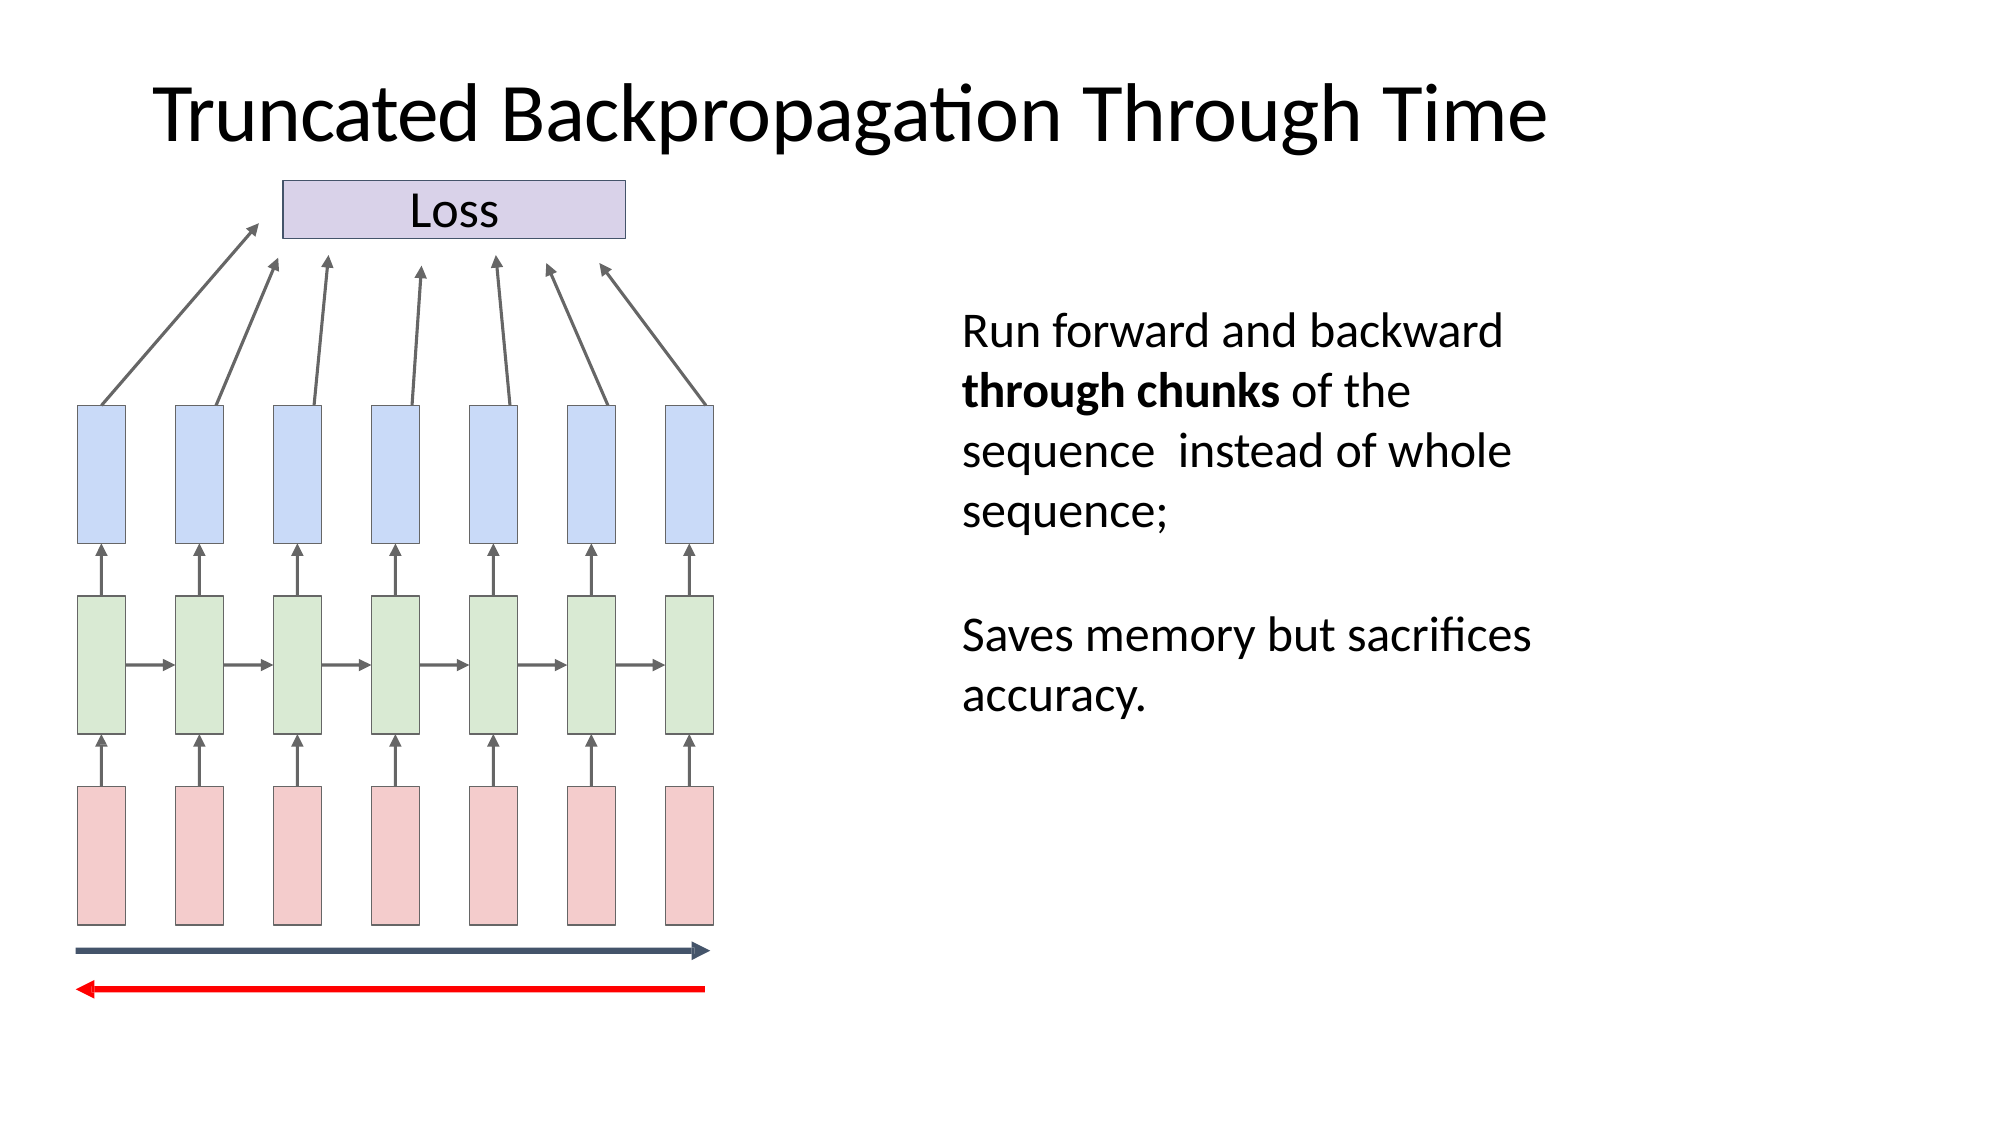

# Truncated Backpropagation Through Time
Loss

Run forward and backward  through chunks of the sequence  instead of whole sequence;

Saves memory but sacrifices accuracy.